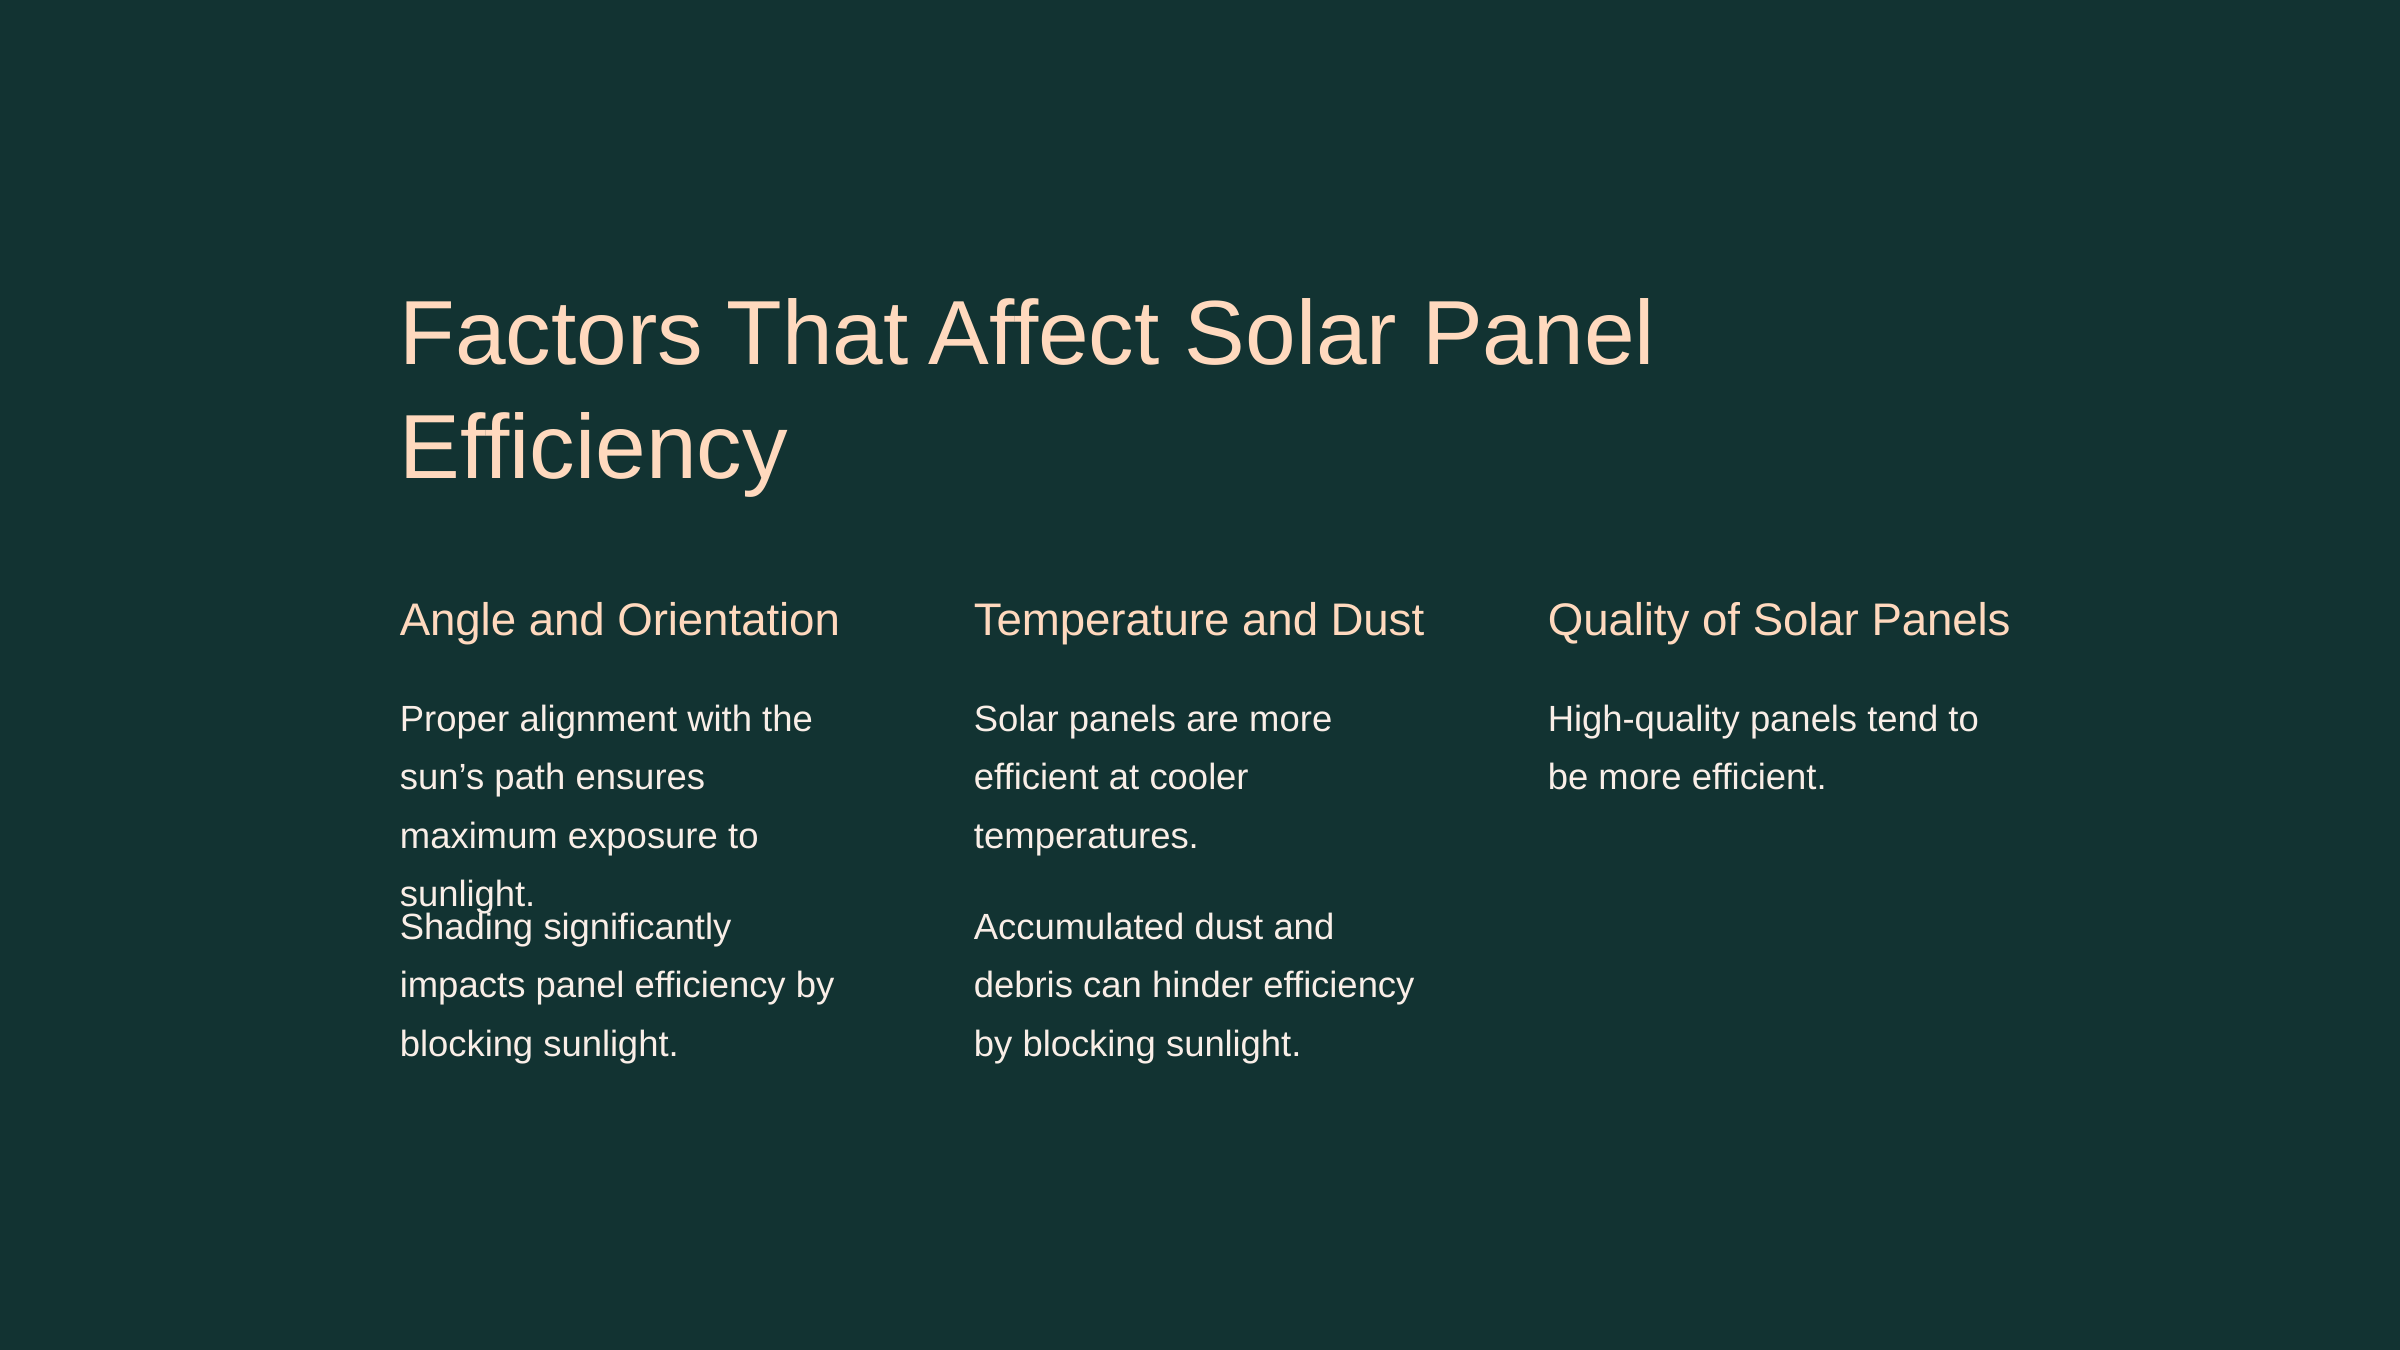

Factors That Affect Solar Panel Efficiency
Angle and Orientation
Temperature and Dust
Quality of Solar Panels
Proper alignment with the sun’s path ensures maximum exposure to sunlight.
Solar panels are more efficient at cooler temperatures.
High-quality panels tend to be more efficient.
Shading significantly impacts panel efficiency by blocking sunlight.
Accumulated dust and debris can hinder efficiency by blocking sunlight.